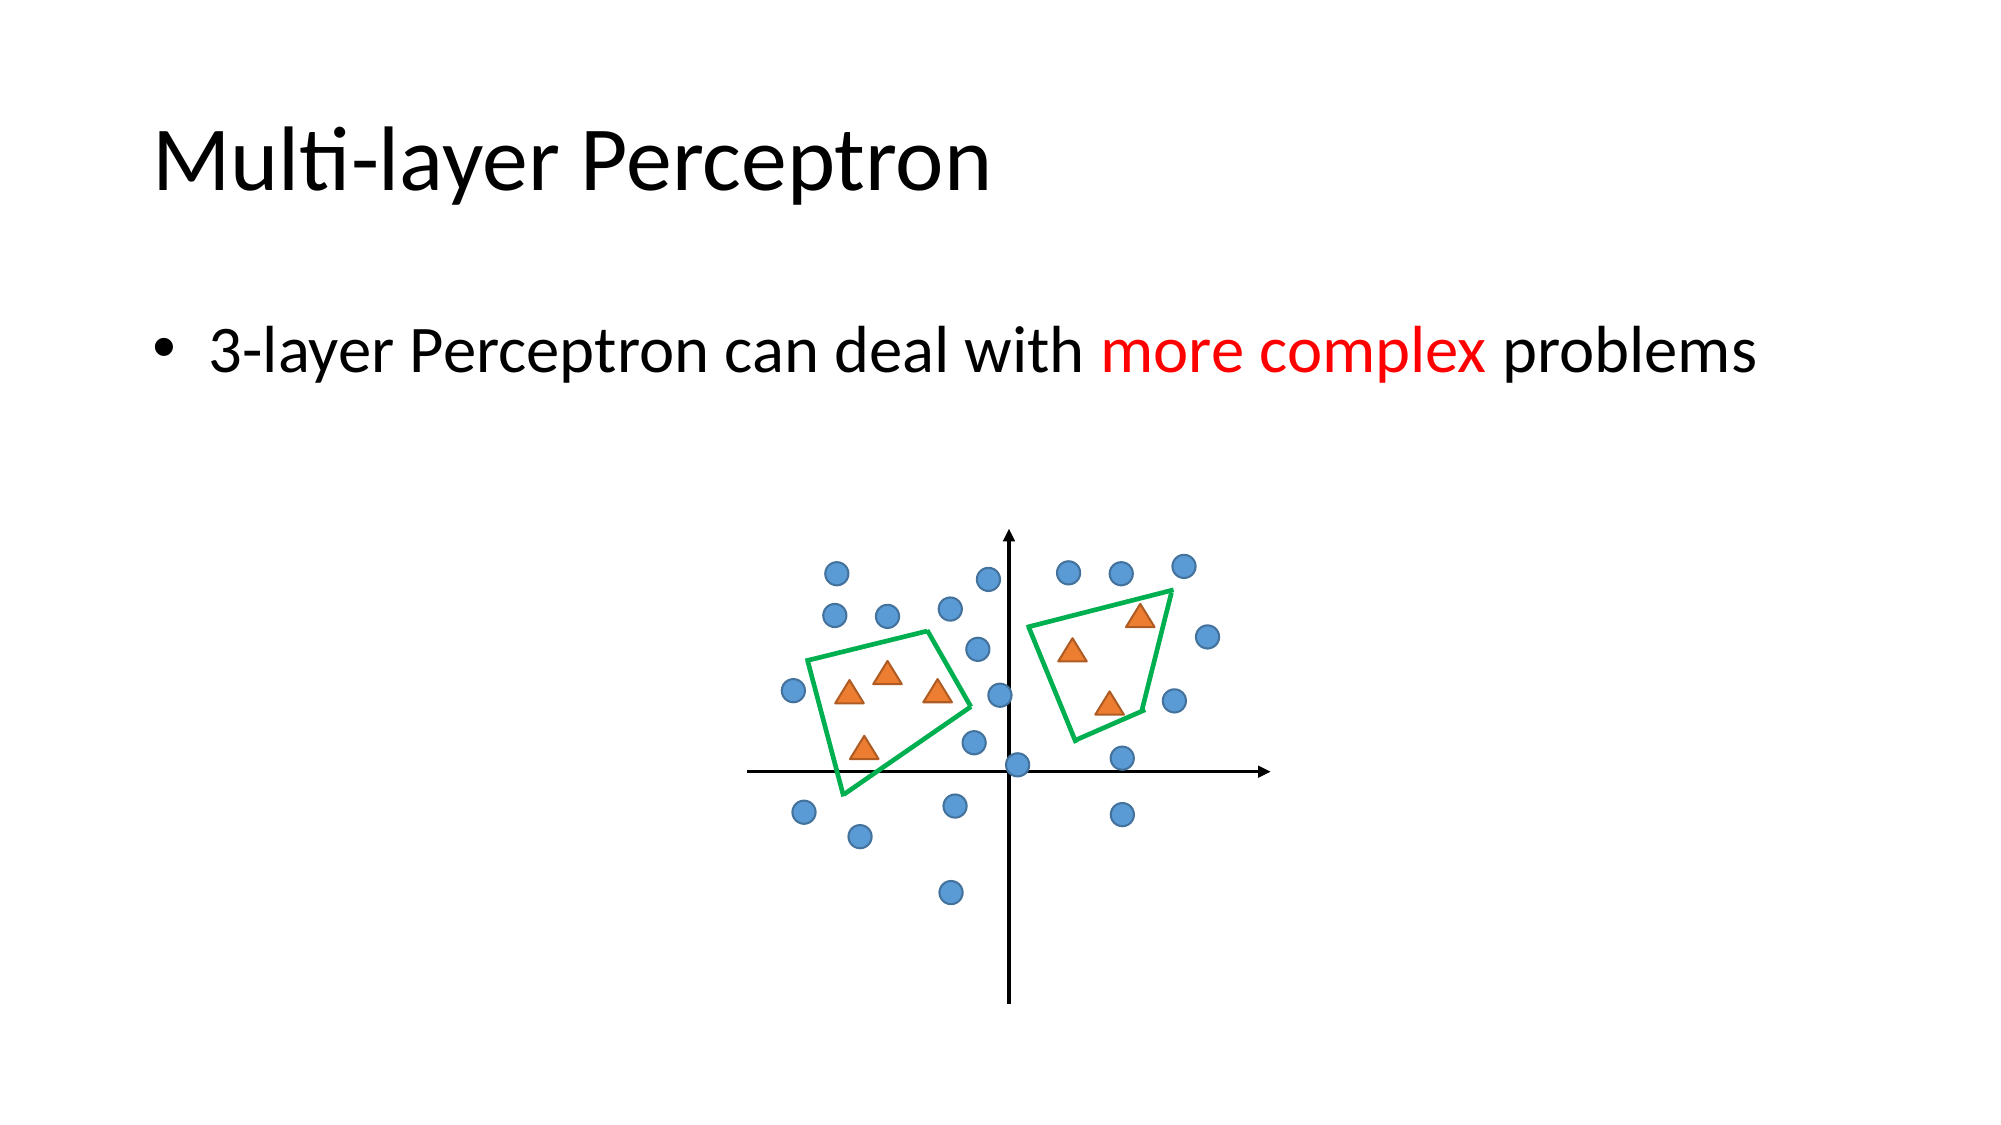

# Multi-layer Perceptron
3-layer Perceptron can deal with more complex problems